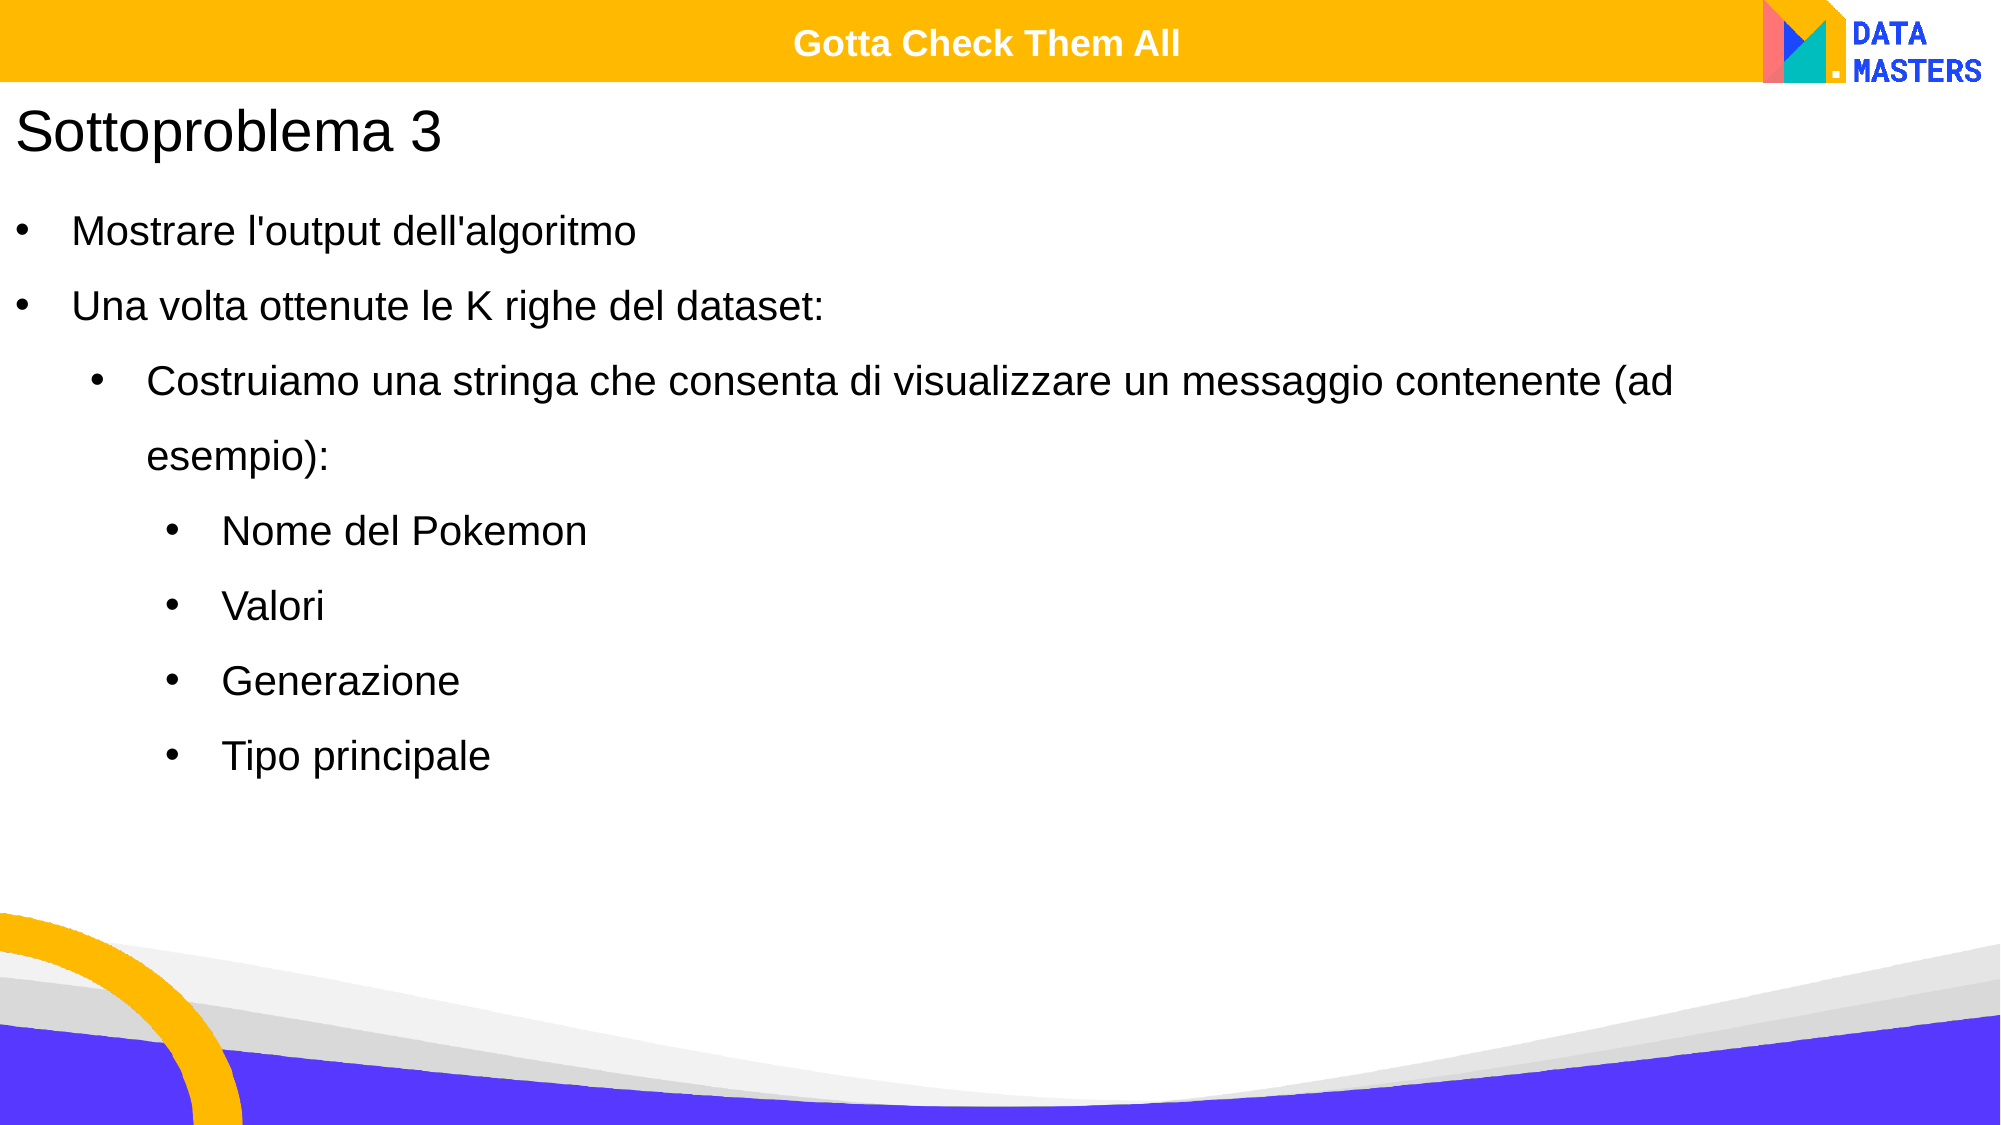

Gotta Check Them All
Sottoproblema 3
Mostrare l'output dell'algoritmo
Una volta ottenute le K righe del dataset:
Costruiamo una stringa che consenta di visualizzare un messaggio contenente (ad esempio):
Nome del Pokemon
Valori
Generazione
Tipo principale